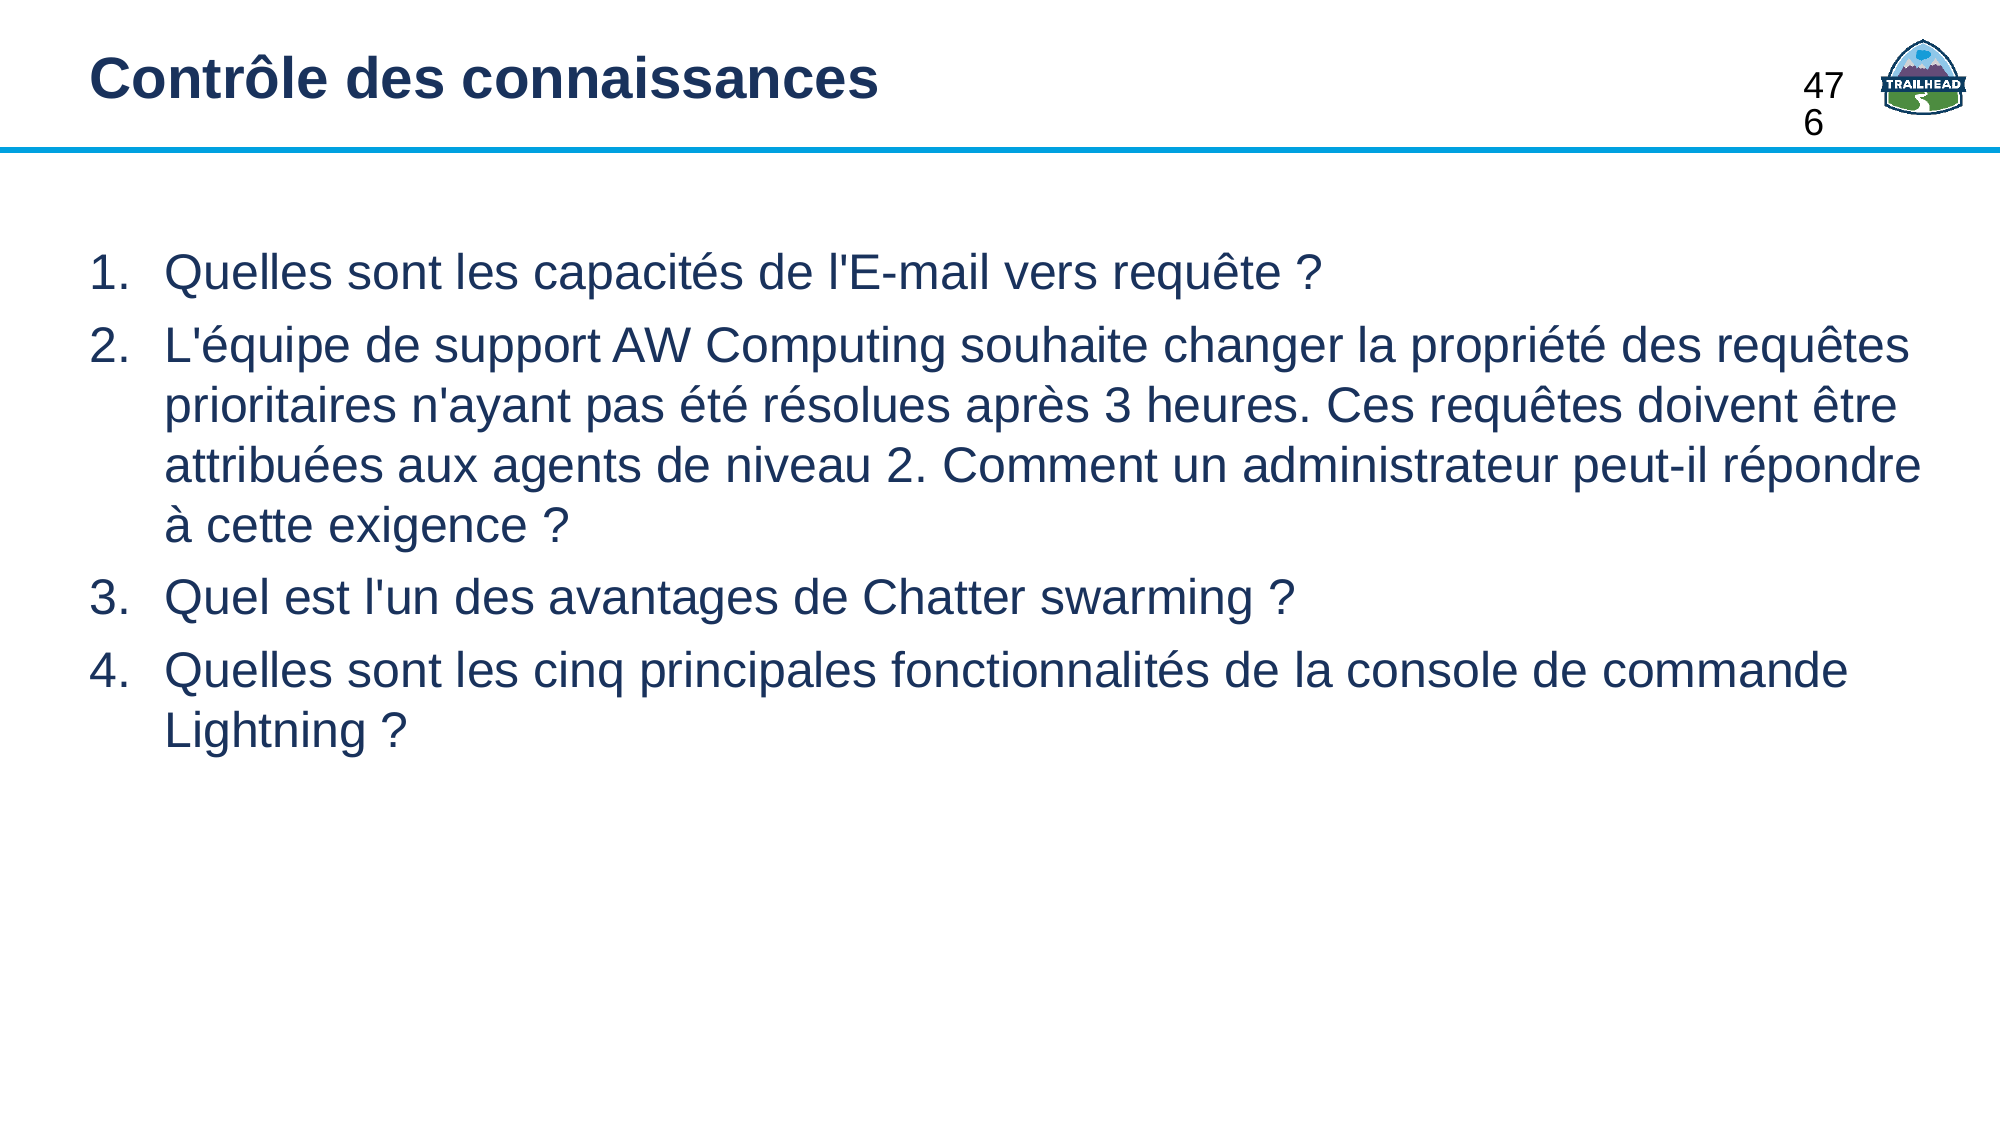

Contrôle des connaissances
476
Quelles sont les capacités de l'E-mail vers requête ?
L'équipe de support AW Computing souhaite changer la propriété des requêtes prioritaires n'ayant pas été résolues après 3 heures. Ces requêtes doivent être attribuées aux agents de niveau 2. Comment un administrateur peut-il répondre à cette exigence ?
Quel est l'un des avantages de Chatter swarming ?
Quelles sont les cinq principales fonctionnalités de la console de commande Lightning ?